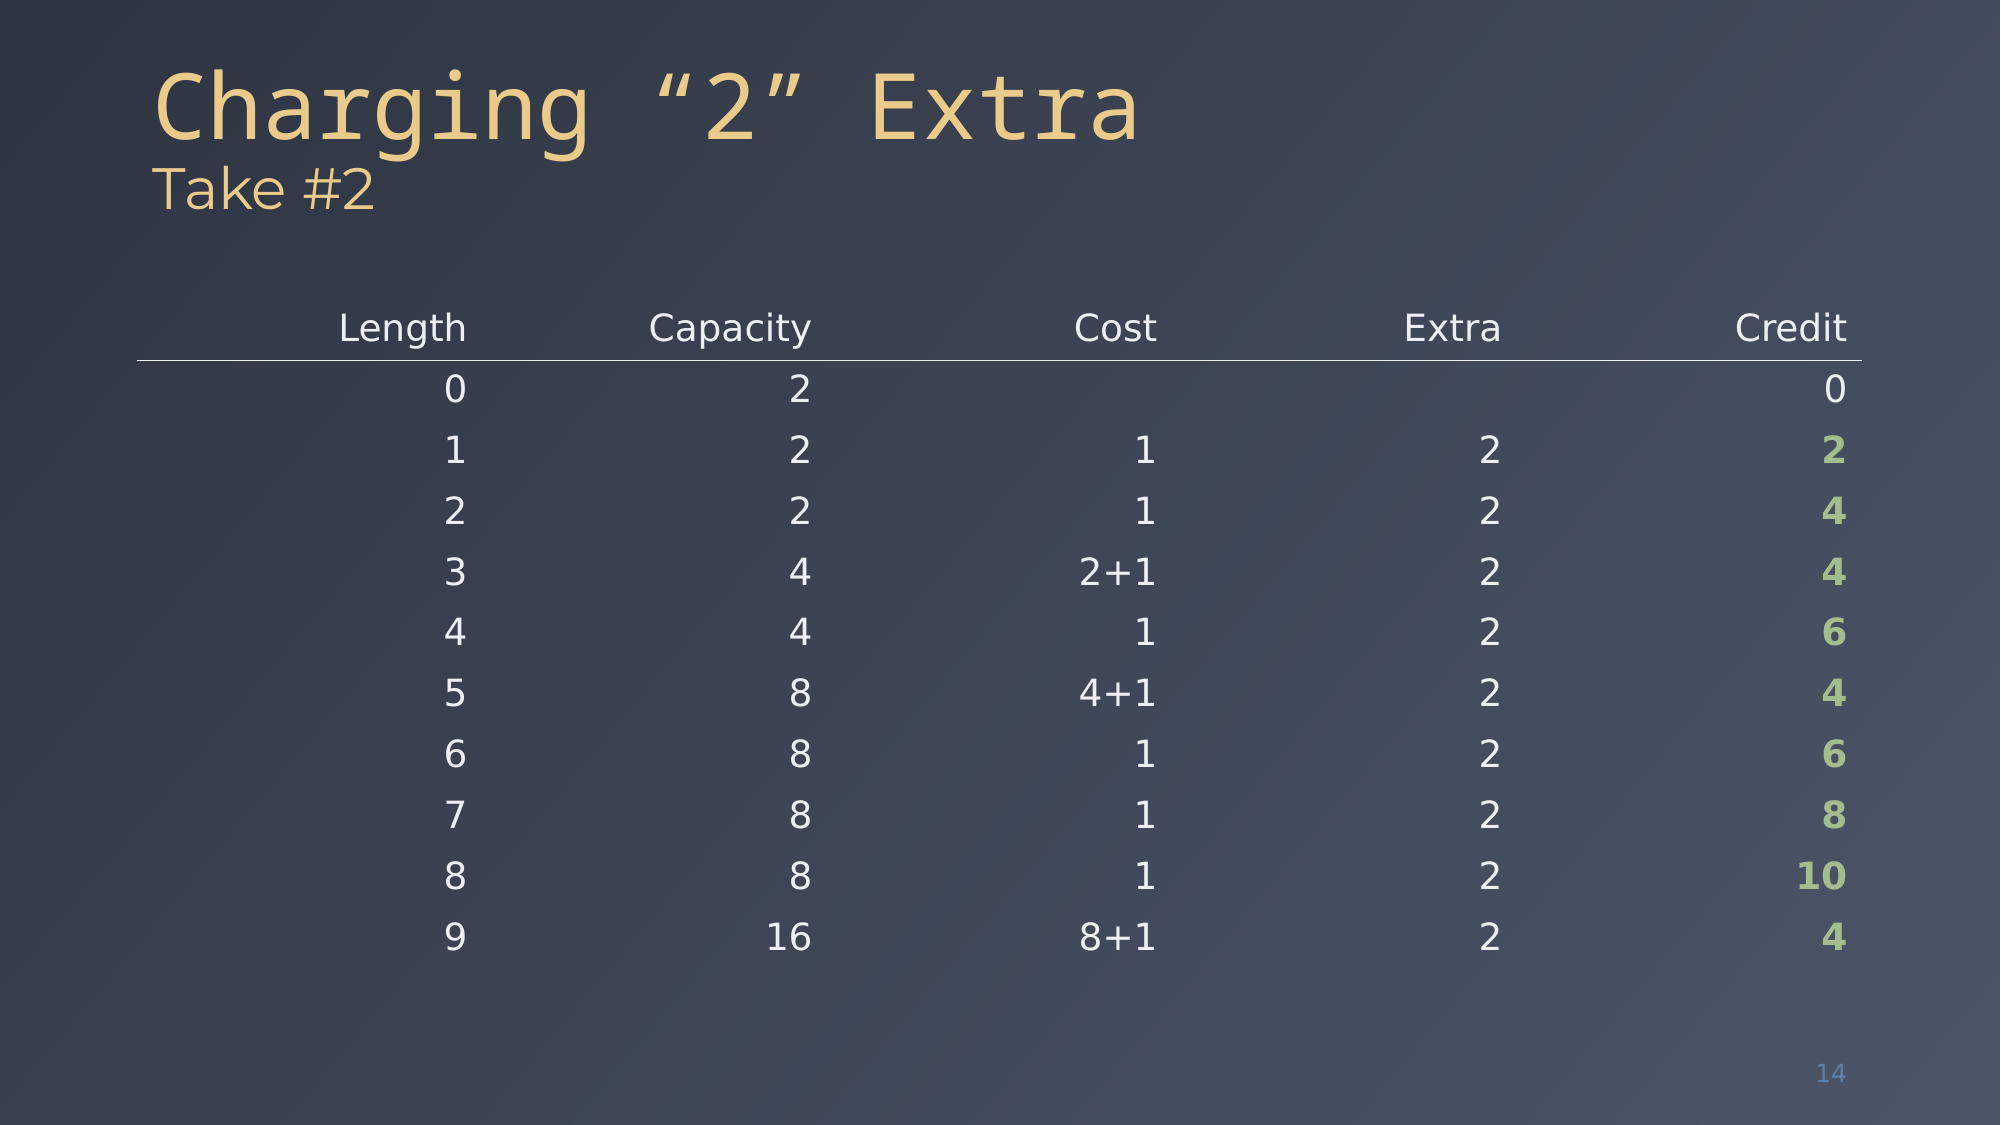

# Charging “2” Extra Take #2
| Length | Capacity | Cost | Extra | Credit |
| --- | --- | --- | --- | --- |
| 0 | 2 |  |  | 0 |
| 1 | 2 | 1 | 2 | 2 |
| 2 | 2 | 1 | 2 | 4 |
| 3 | 4 | 2+1 | 2 | 4 |
| 4 | 4 | 1 | 2 | 6 |
| 5 | 8 | 4+1 | 2 | 4 |
| 6 | 8 | 1 | 2 | 6 |
| 7 | 8 | 1 | 2 | 8 |
| 8 | 8 | 1 | 2 | 10 |
| 9 | 16 | 8+1 | 2 | 4 |
14